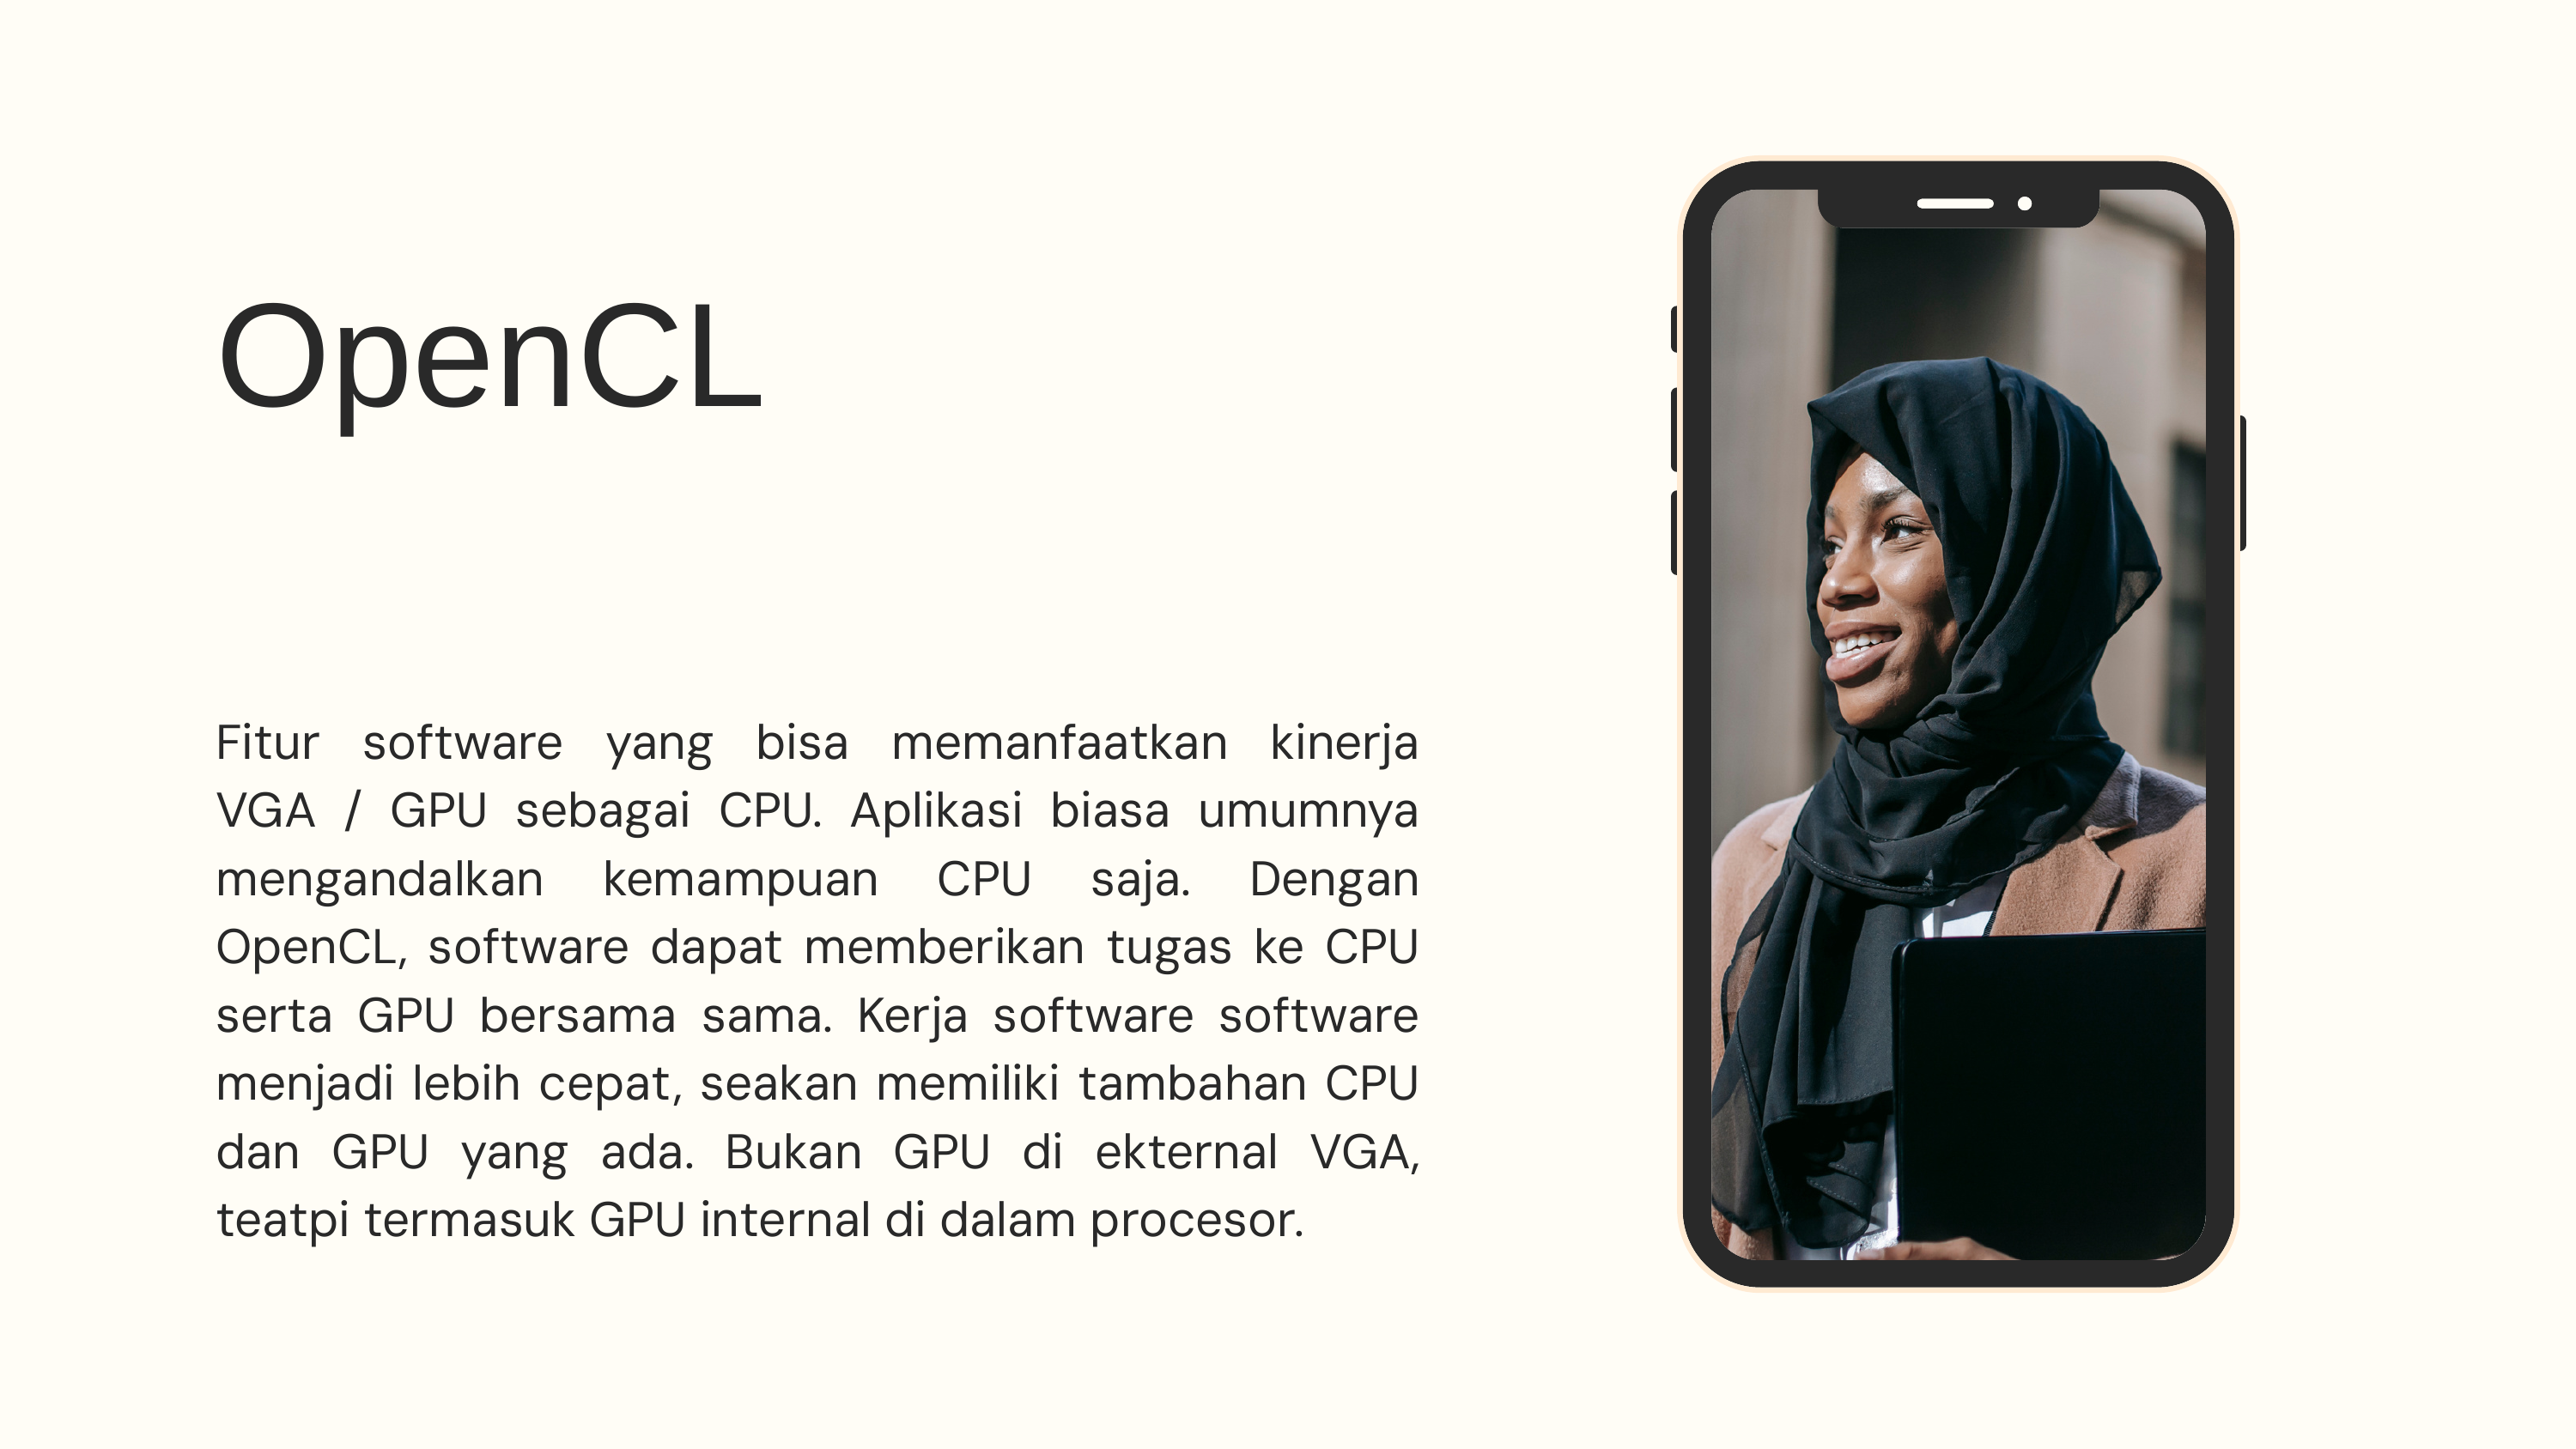

OpenCL

Fitur software yang bisa memanfaatkan kinerja VGA / GPU sebagai CPU. Aplikasi biasa umumnya mengandalkan kemampuan CPU saja. Dengan OpenCL, software dapat memberikan tugas ke CPU serta GPU bersama sama. Kerja software software menjadi lebih cepat, seakan memiliki tambahan CPU dan GPU yang ada. Bukan GPU di ekternal VGA, teatpi termasuk GPU internal di dalam procesor.